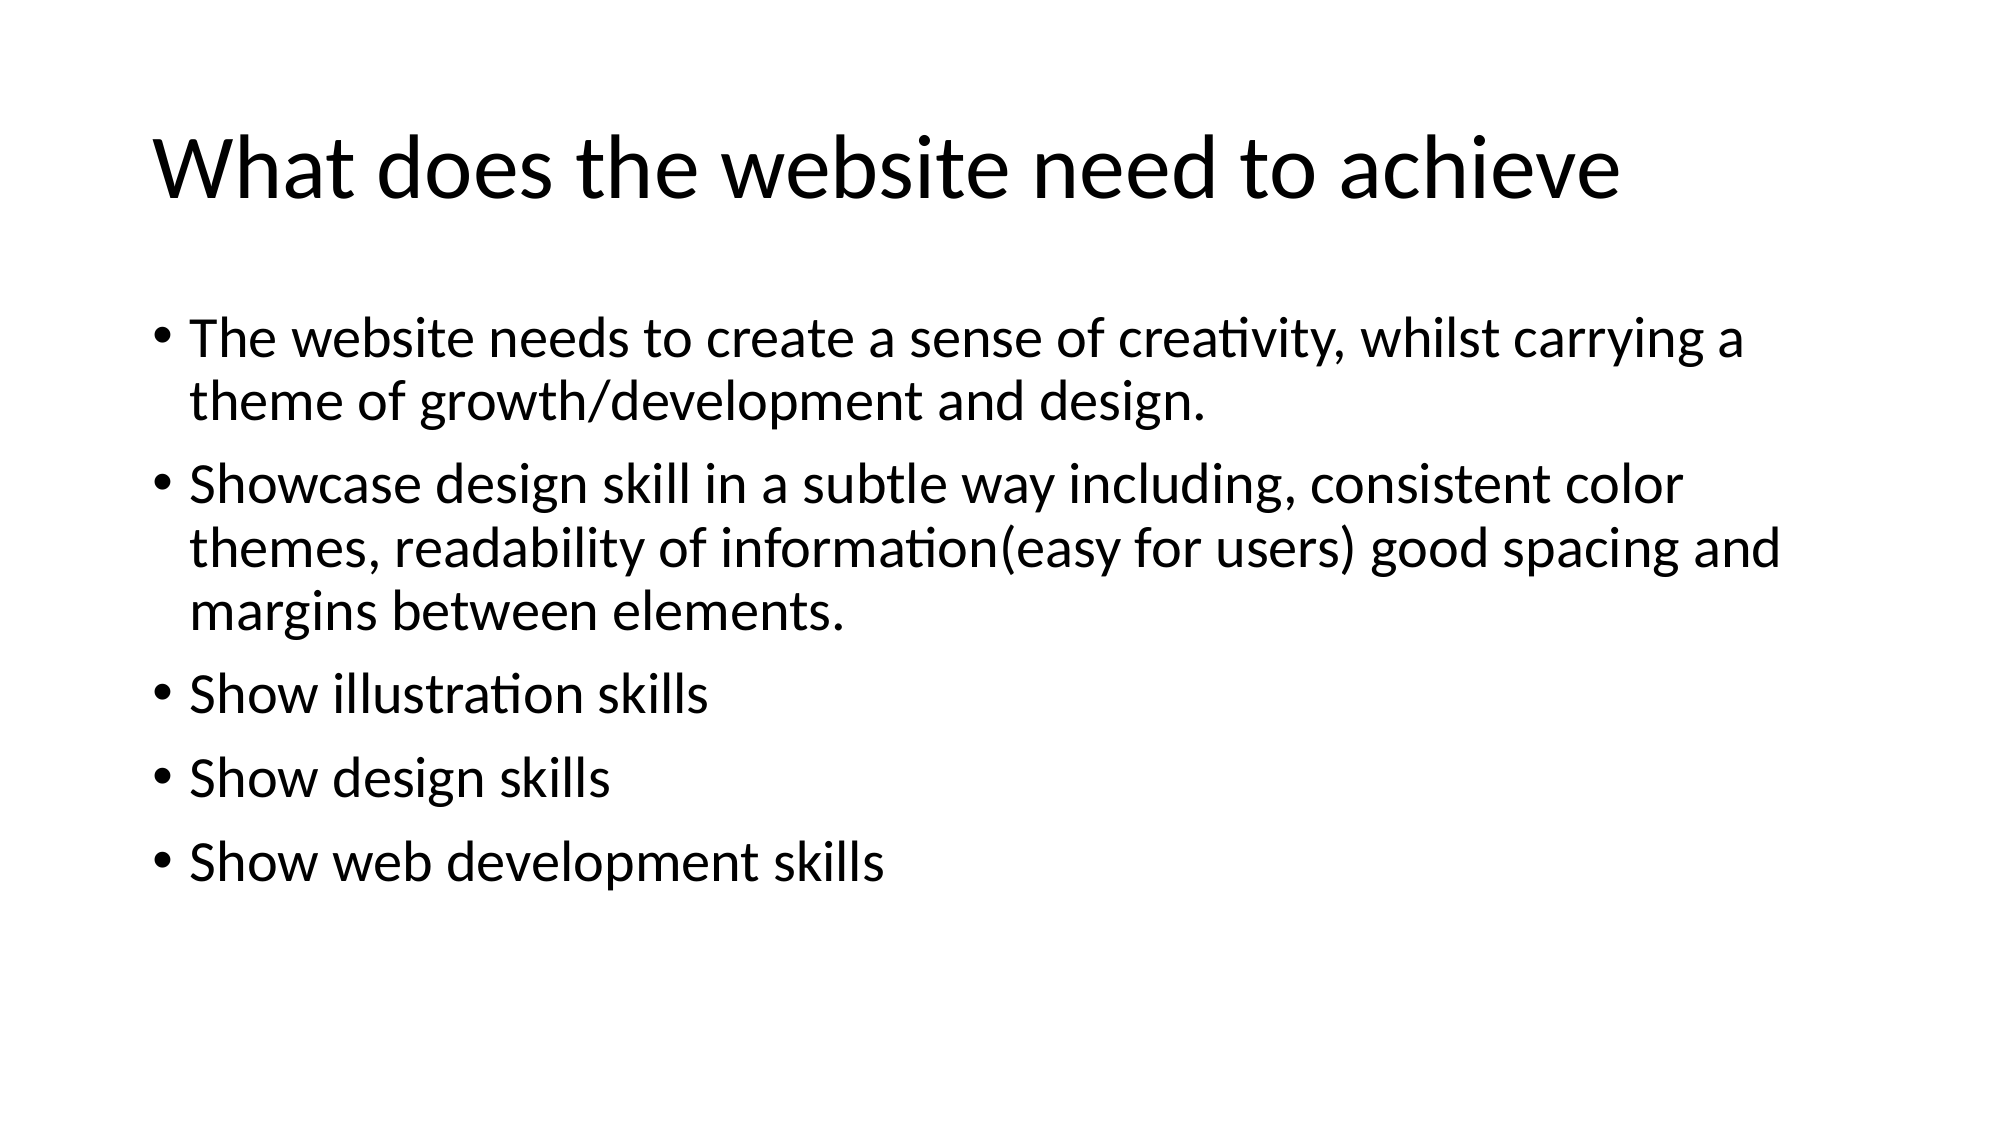

# What does the website need to achieve
The website needs to create a sense of creativity, whilst carrying a theme of growth/development and design.
Showcase design skill in a subtle way including, consistent color themes, readability of information(easy for users) good spacing and margins between elements.
Show illustration skills
Show design skills
Show web development skills